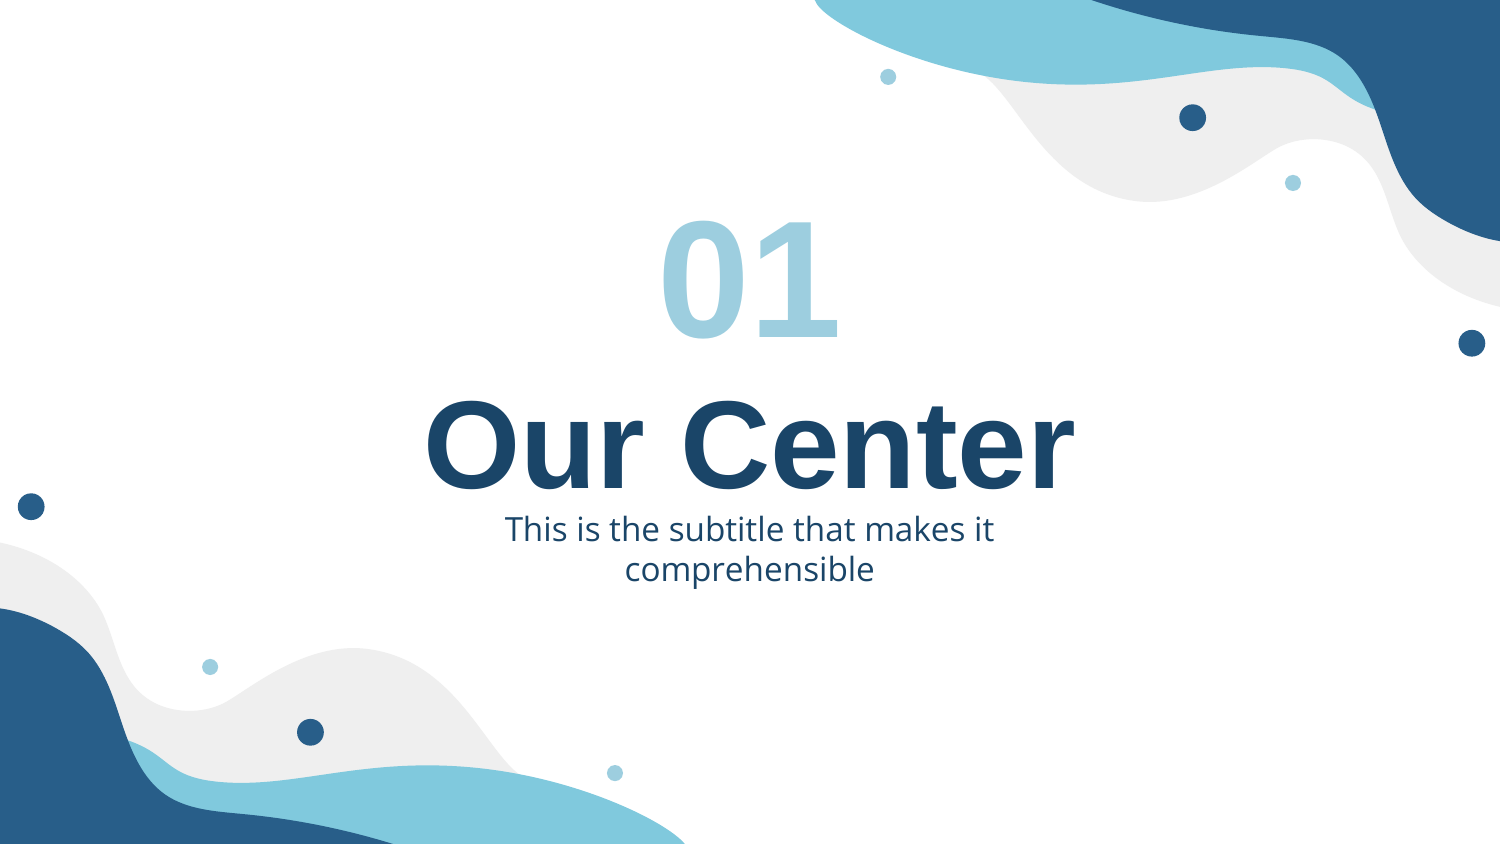

01
# Our Center
This is the subtitle that makes it comprehensible